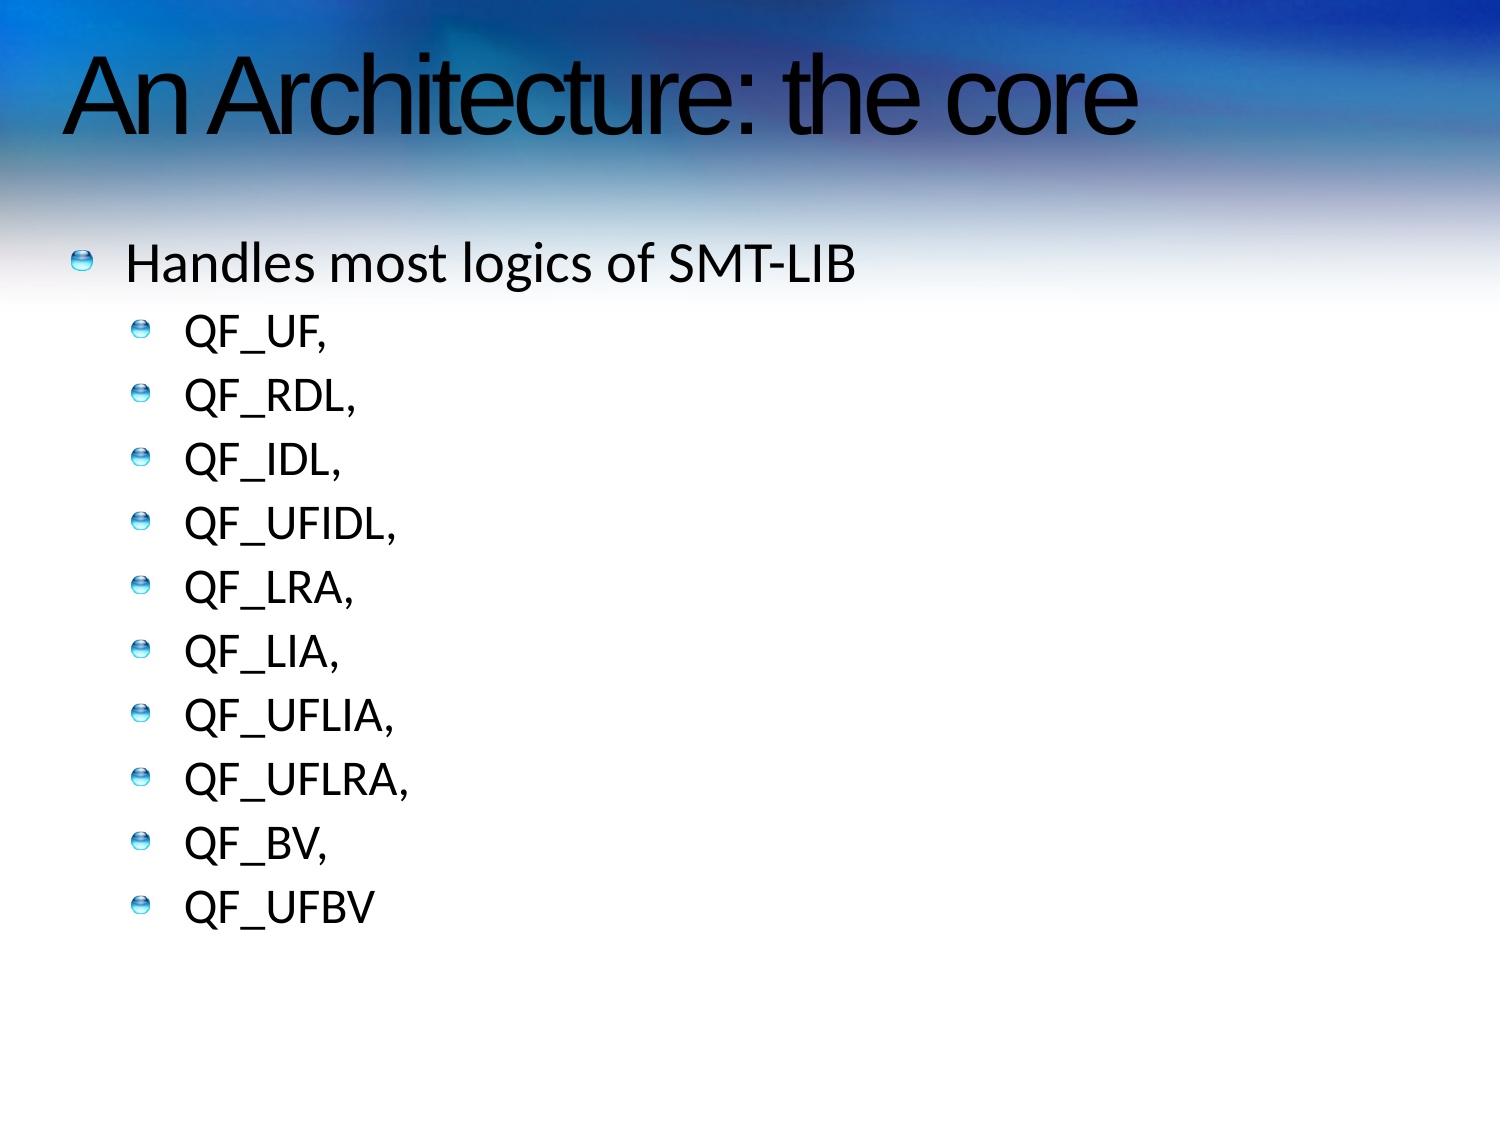

# An Architecture: the core
Handles most logics of SMT-LIB
QF_UF,
QF_RDL,
QF_IDL,
QF_UFIDL,
QF_LRA,
QF_LIA,
QF_UFLIA,
QF_UFLRA,
QF_BV,
QF_UFBV